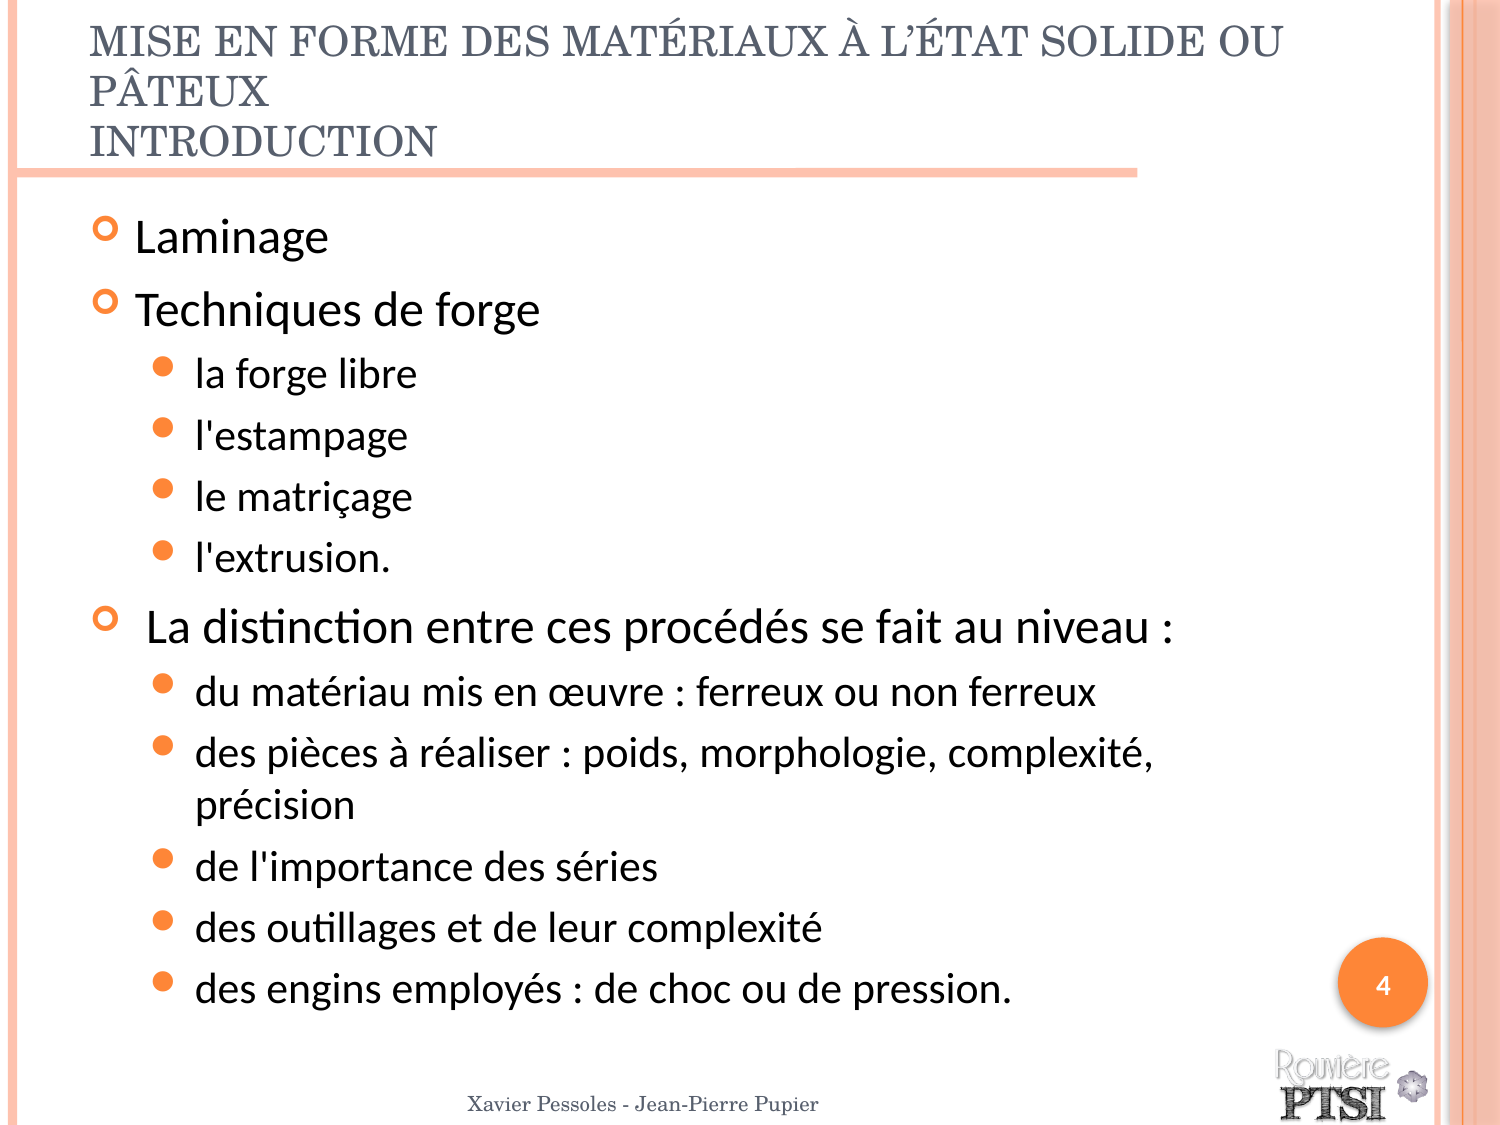

# Mise en forme des matériaux à l’état solide ou pâteux Introduction
Laminage
Techniques de forge
la forge libre
l'estampage
le matriçage
l'extrusion.
 La distinction entre ces procédés se fait au niveau :
du matériau mis en œuvre : ferreux ou non ferreux
des pièces à réaliser : poids, morphologie, complexité, précision
de l'importance des séries
des outillages et de leur complexité
des engins employés : de choc ou de pression.

4
Xavier Pessoles - Jean-Pierre Pupier